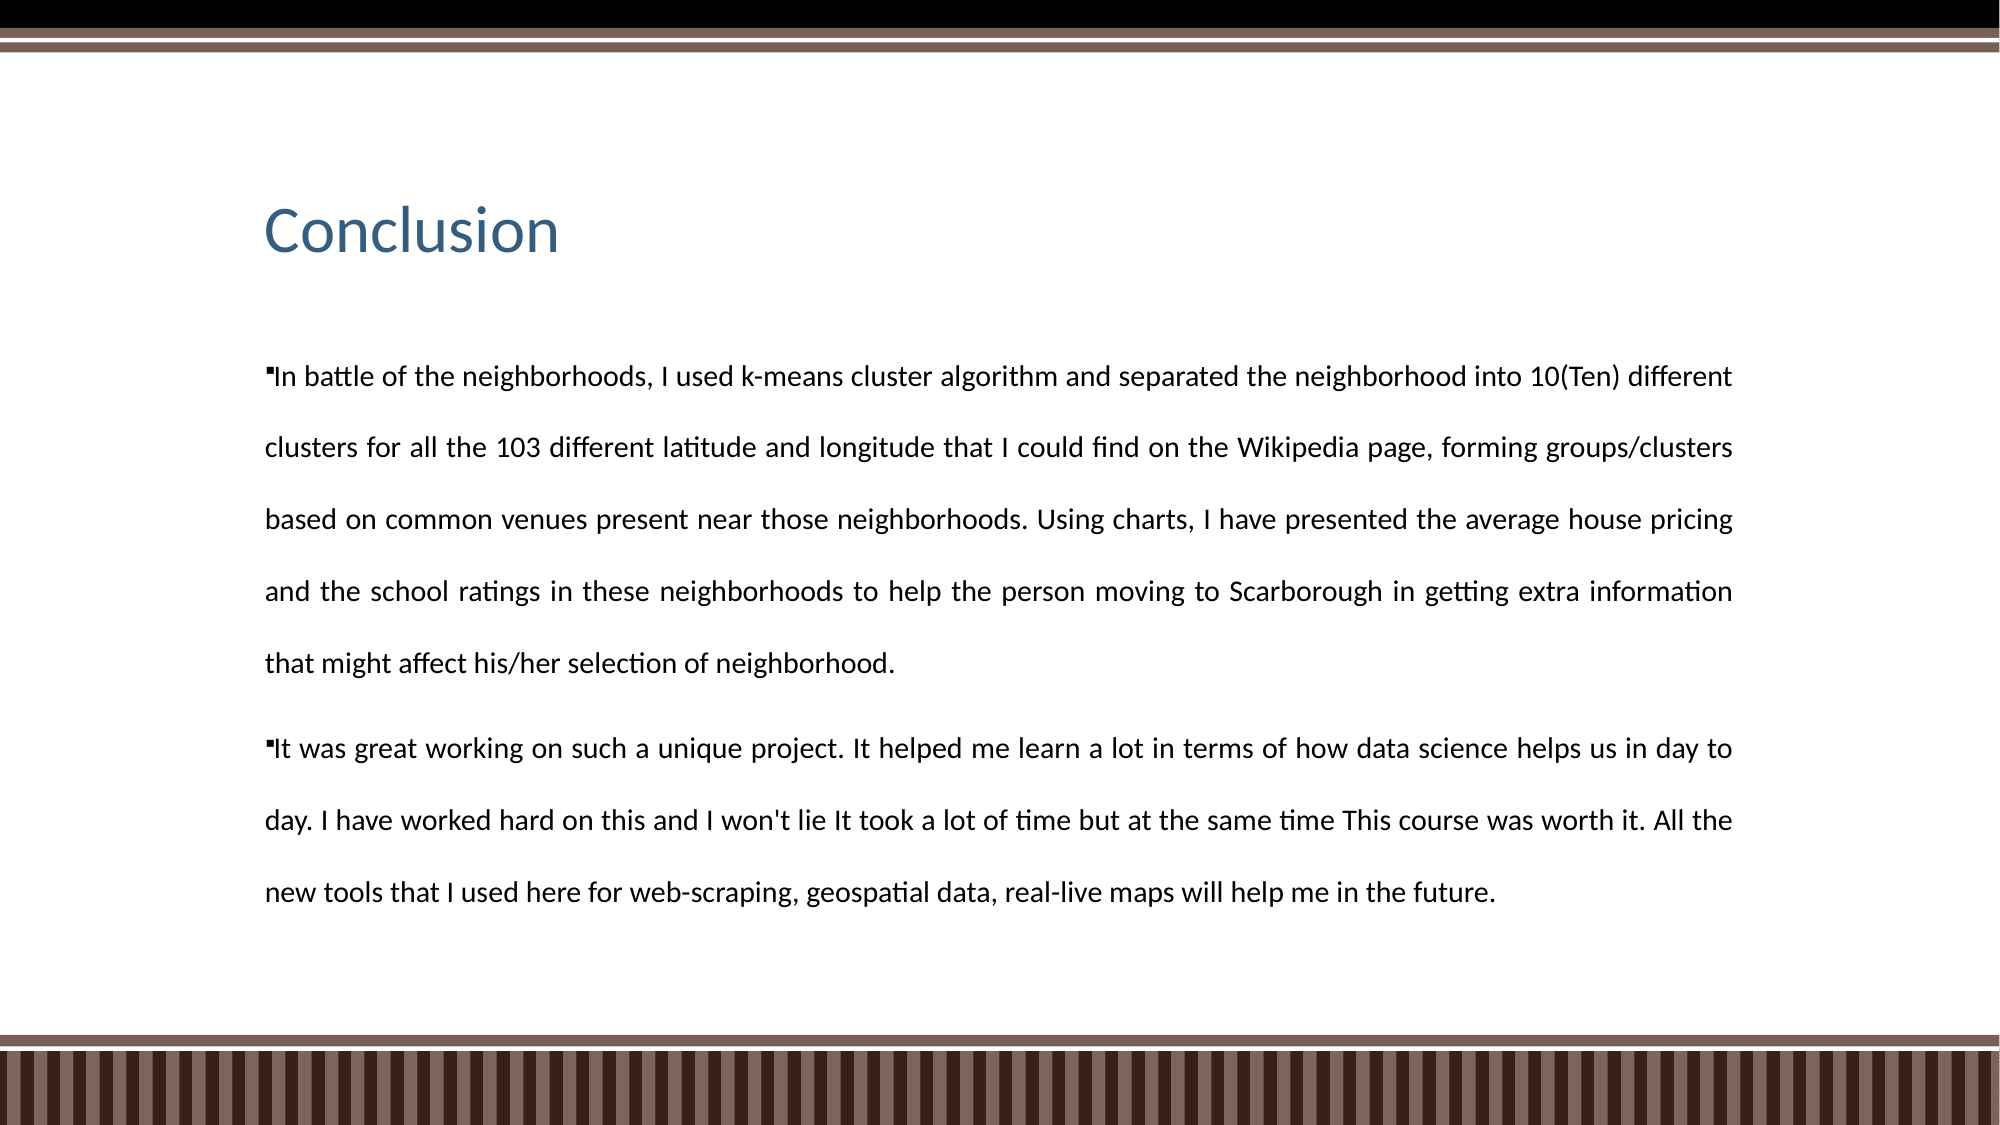

# Conclusion
In battle of the neighborhoods, I used k-means cluster algorithm and separated the neighborhood into 10(Ten) different clusters for all the 103 different latitude and longitude that I could find on the Wikipedia page, forming groups/clusters based on common venues present near those neighborhoods. Using charts, I have presented the average house pricing and the school ratings in these neighborhoods to help the person moving to Scarborough in getting extra information that might affect his/her selection of neighborhood.
It was great working on such a unique project. It helped me learn a lot in terms of how data science helps us in day to day. I have worked hard on this and I won't lie It took a lot of time but at the same time This course was worth it. All the new tools that I used here for web-scraping, geospatial data, real-live maps will help me in the future.